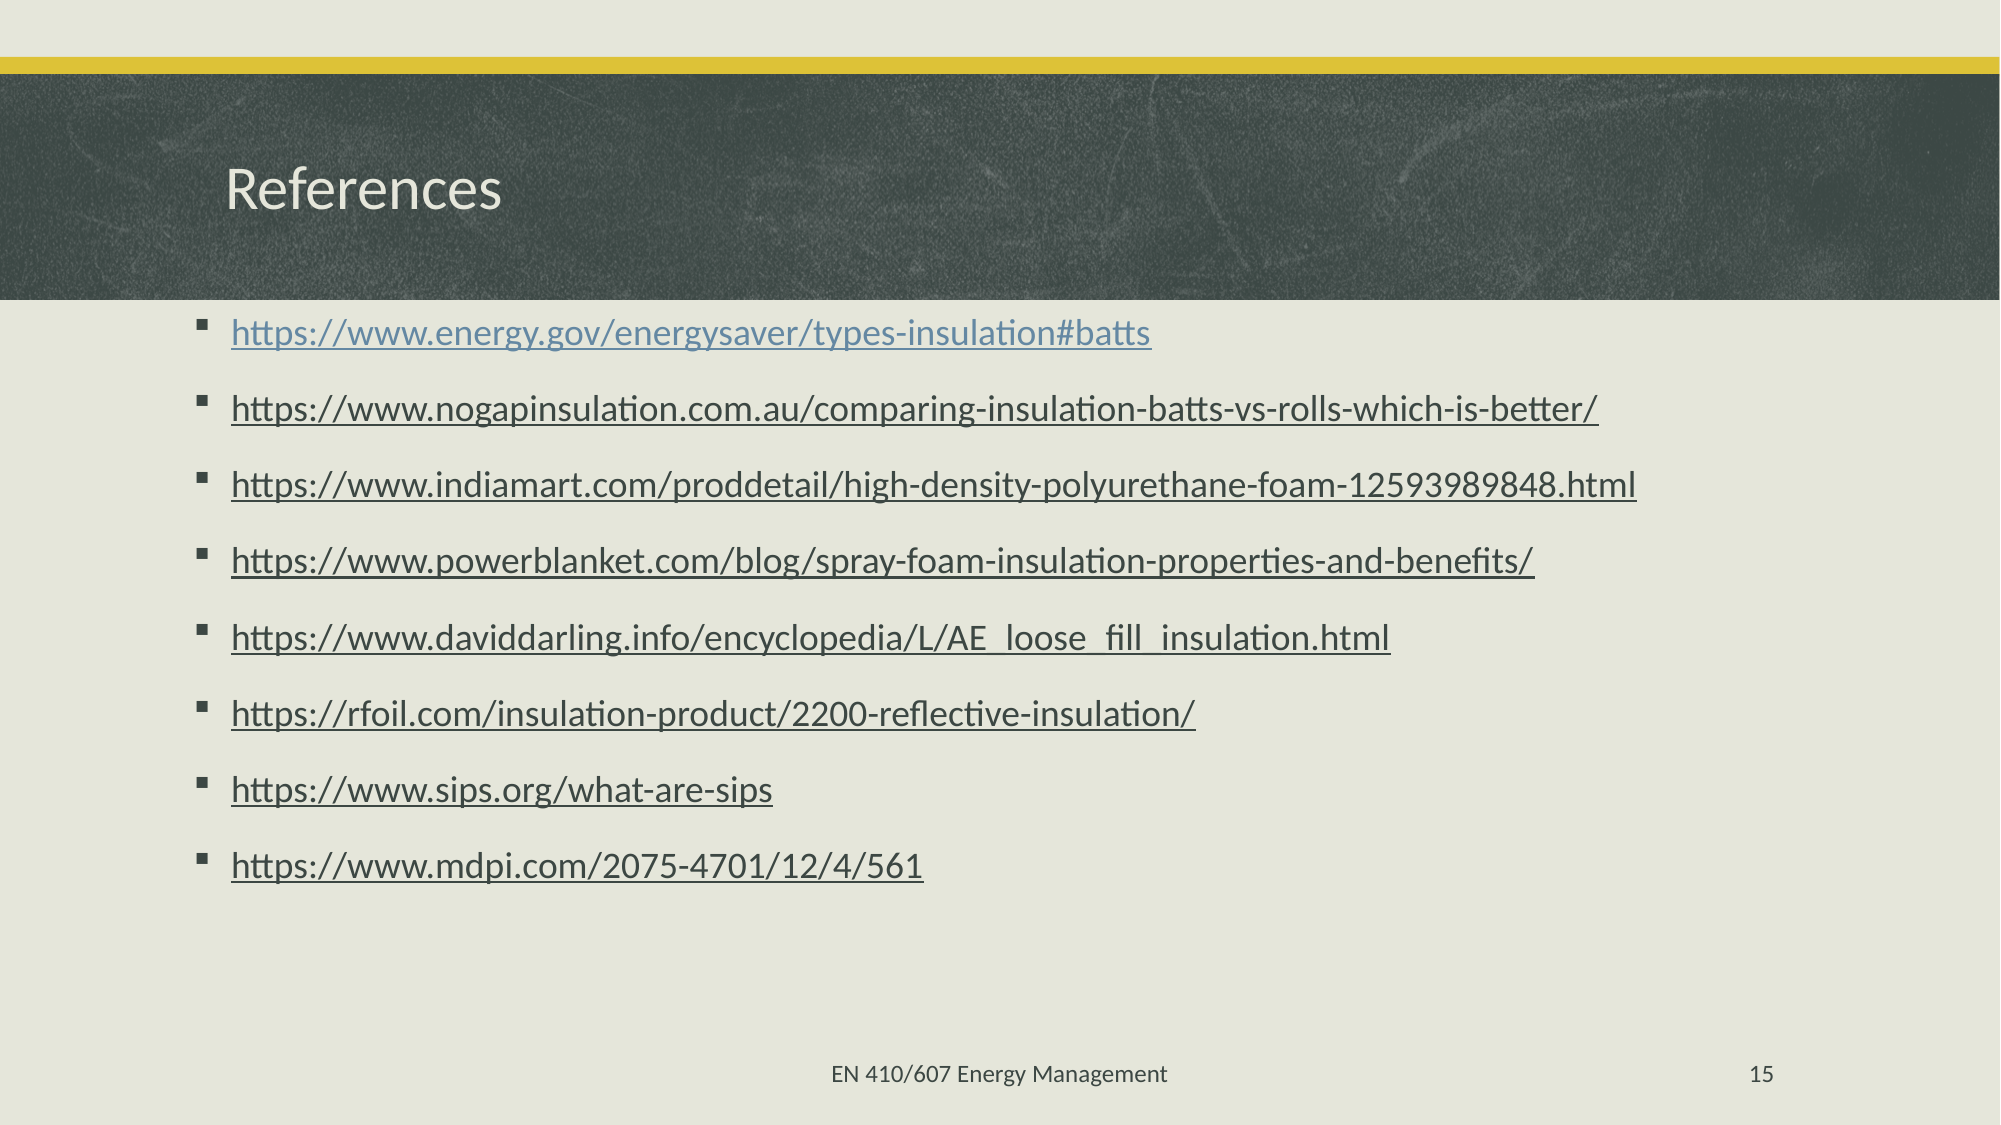

# References
https://www.energy.gov/energysaver/types-insulation#batts
https://www.nogapinsulation.com.au/comparing-insulation-batts-vs-rolls-which-is-better/
https://www.indiamart.com/proddetail/high-density-polyurethane-foam-12593989848.html
https://www.powerblanket.com/blog/spray-foam-insulation-properties-and-benefits/
https://www.daviddarling.info/encyclopedia/L/AE_loose_fill_insulation.html
https://rfoil.com/insulation-product/2200-reflective-insulation/
https://www.sips.org/what-are-sips
https://www.mdpi.com/2075-4701/12/4/561

EN 410/607 Energy Management
15